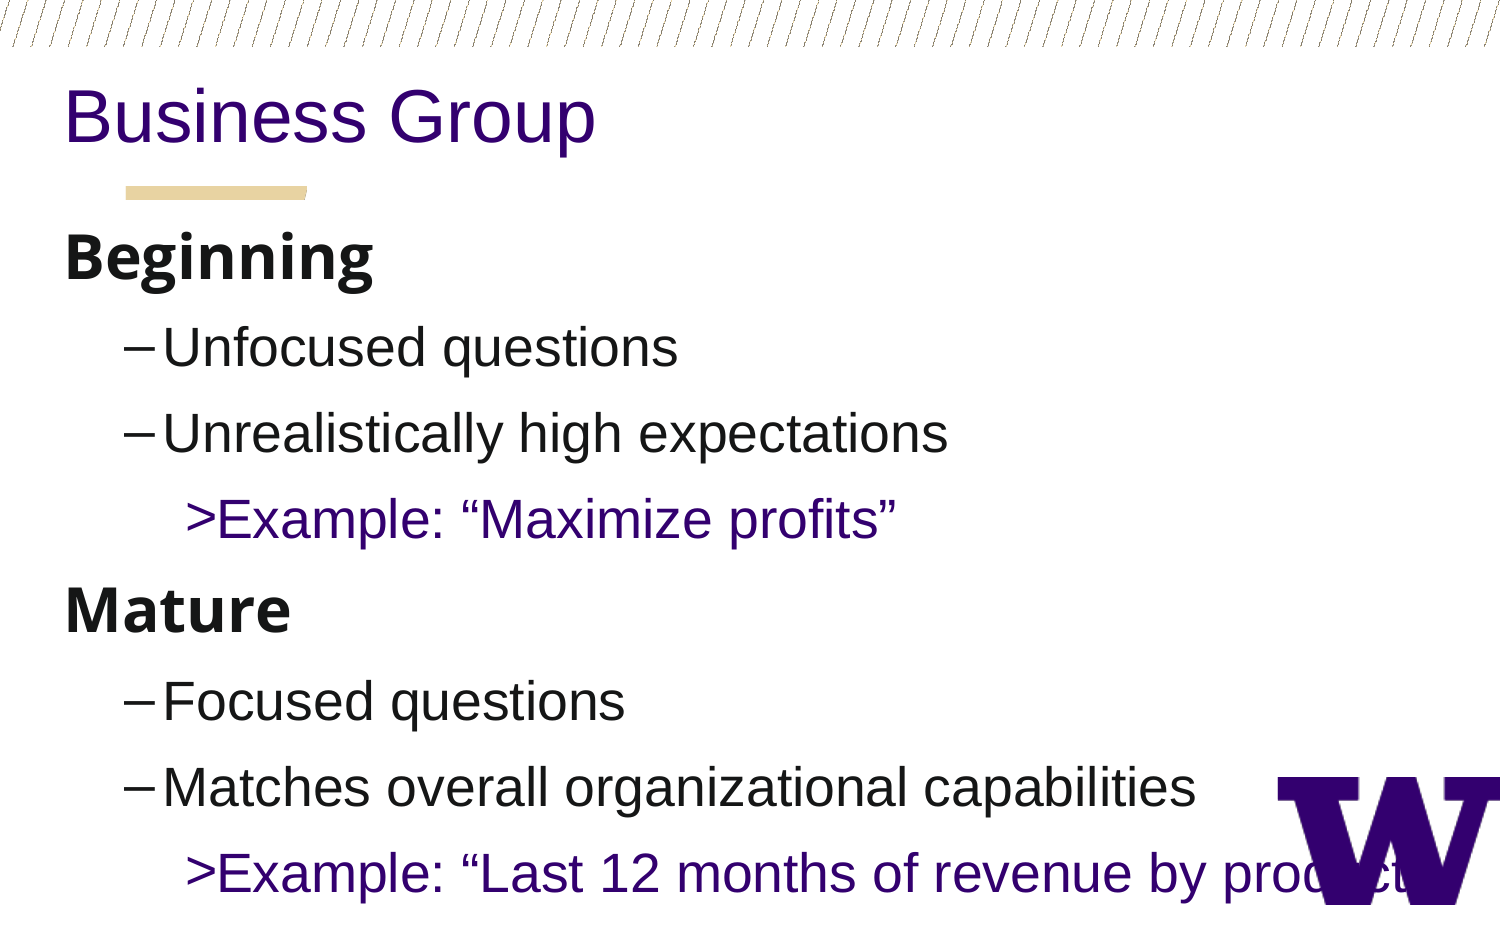

Business Group
Beginning
Unfocused questions
Unrealistically high expectations
Example: “Maximize profits”
Mature
Focused questions
Matches overall organizational capabilities
Example: “Last 12 months of revenue by product”